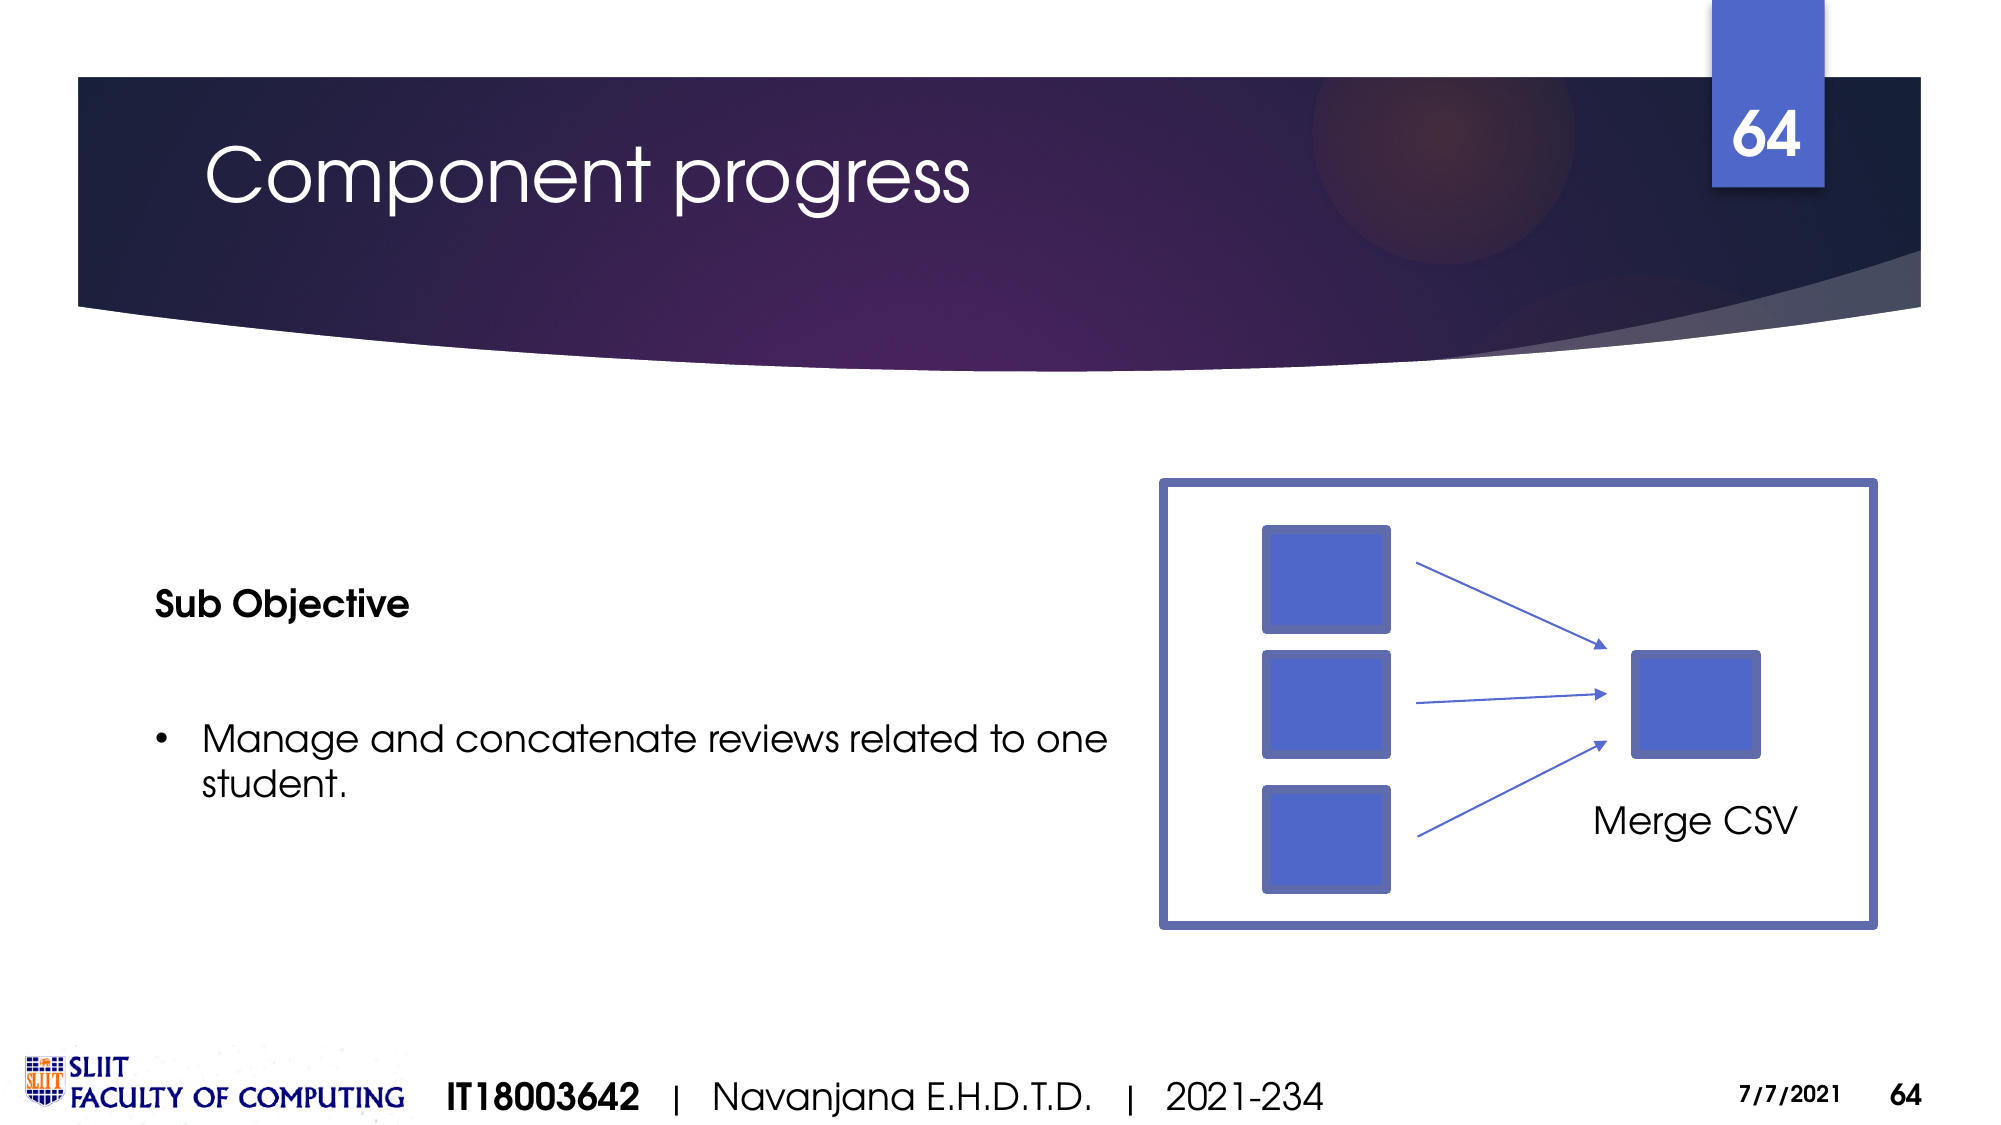

# Component progress

Sub Objective

Manage and concatenate reviews related to one student.

Merge CSV